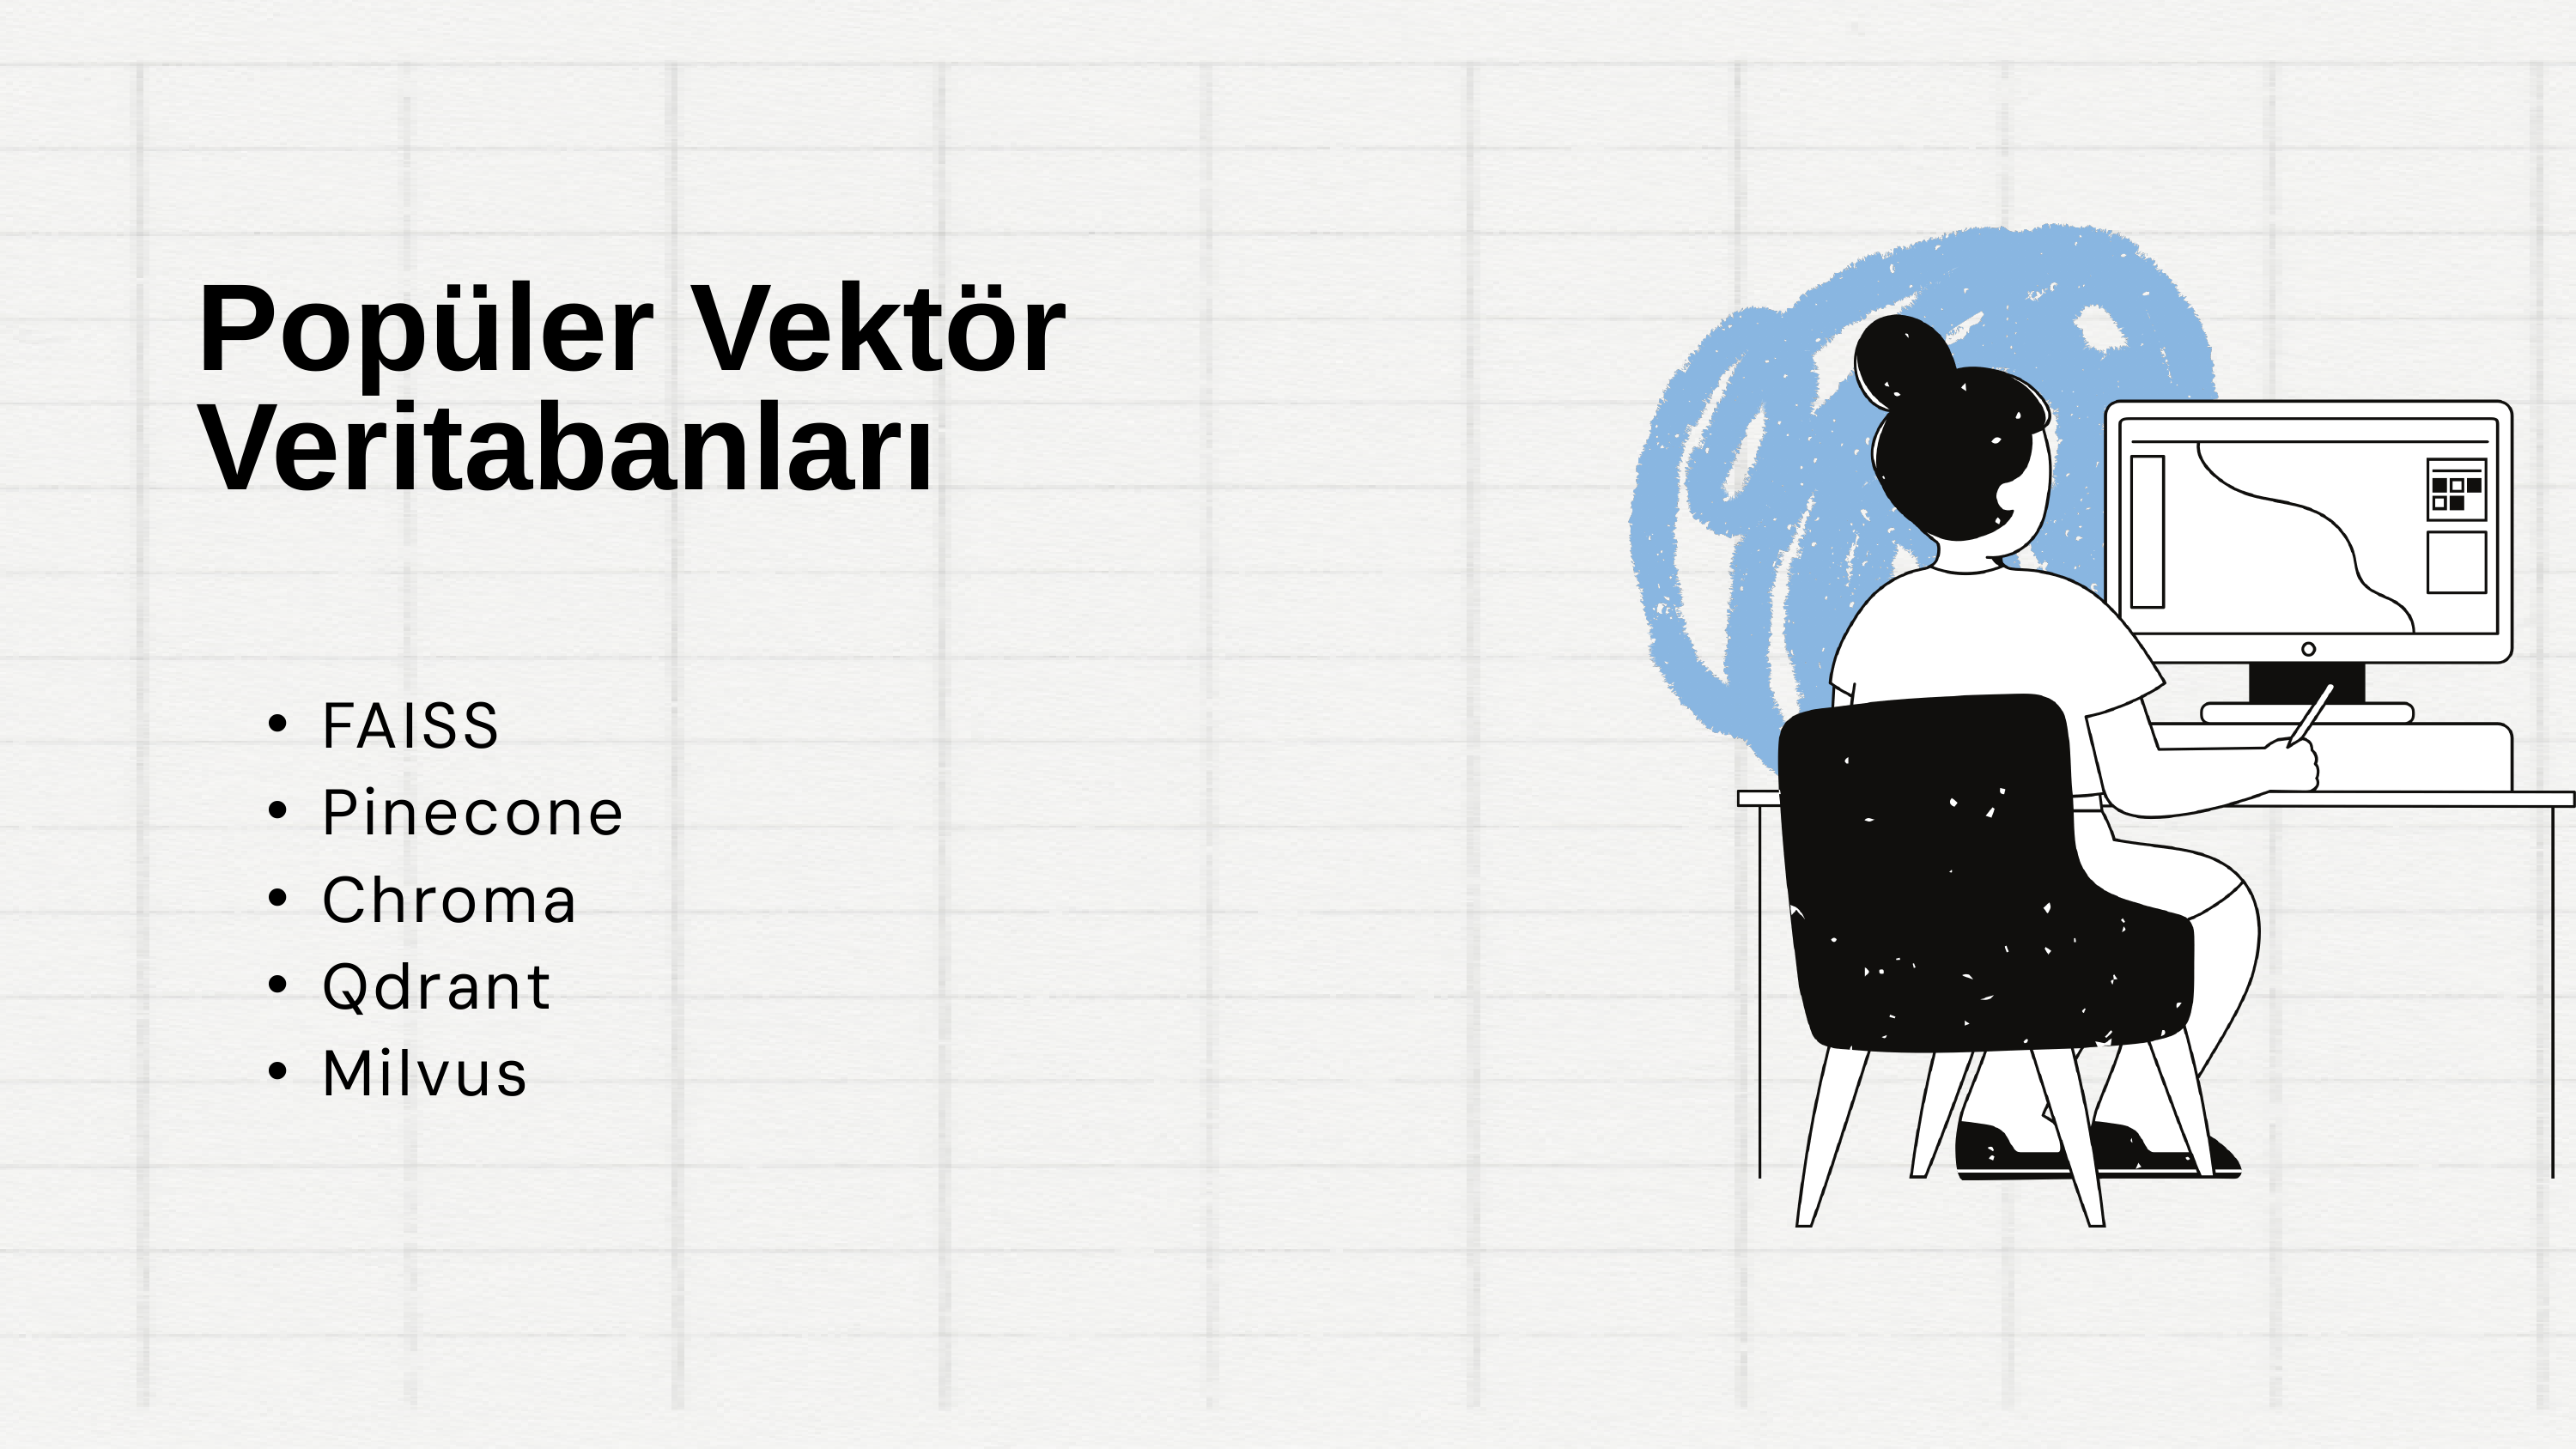

Popüler Vektör Veritabanları

FAISS
Pinecone
Chroma
Qdrant
Milvus